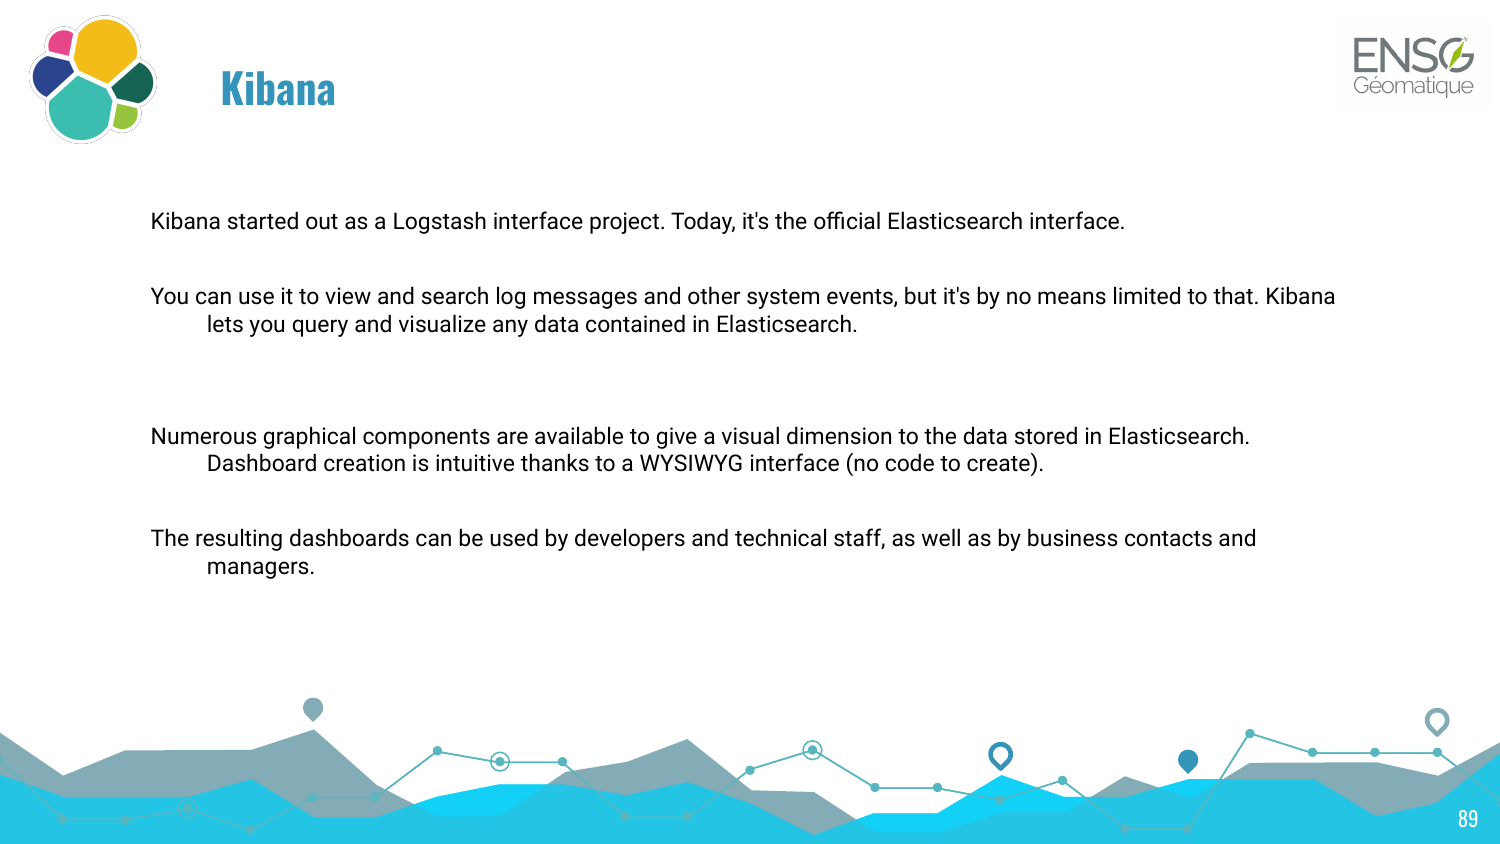

# Kibana
Kibana started out as a Logstash interface project. Today, it's the official Elasticsearch interface.

You can use it to view and search log messages and other system events, but it's by no means limited to that. Kibana lets you query and visualize any data contained in Elasticsearch.

Numerous graphical components are available to give a visual dimension to the data stored in Elasticsearch. Dashboard creation is intuitive thanks to a WYSIWYG interface (no code to create).

The resulting dashboards can be used by developers and technical staff, as well as by business contacts and managers.

89